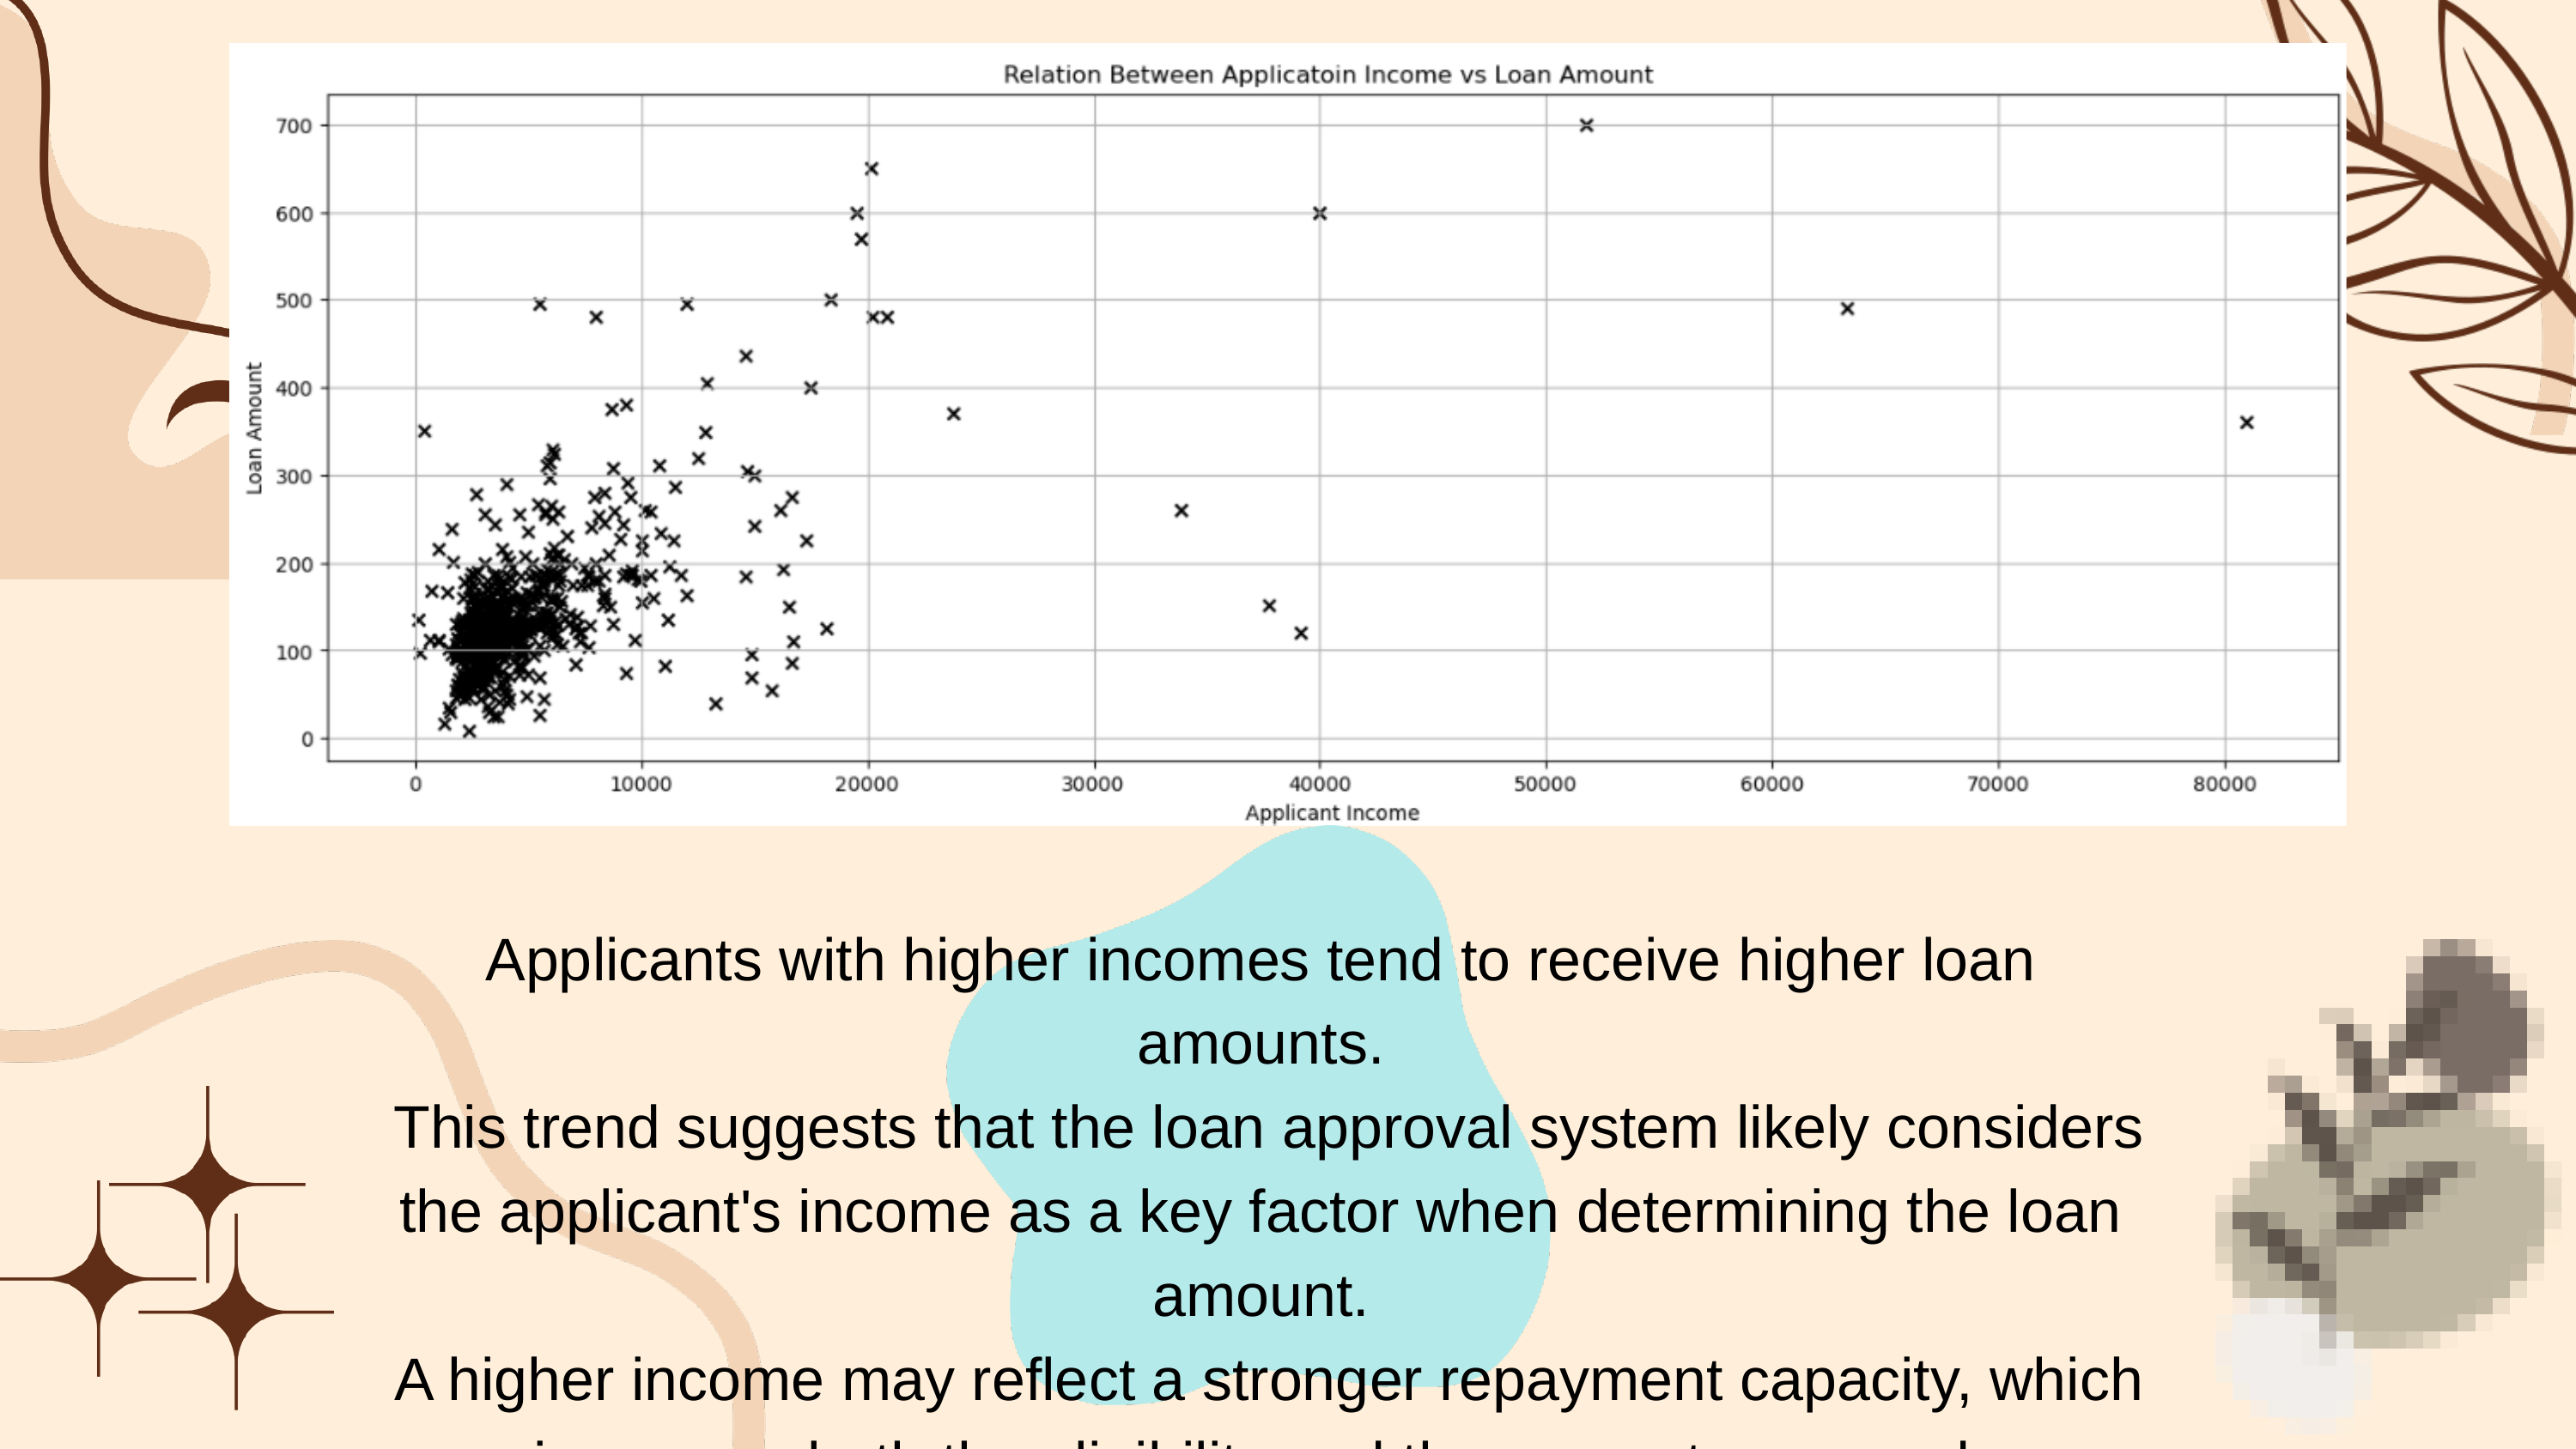

Applicants with higher incomes tend to receive higher loan amounts.
 This trend suggests that the loan approval system likely considers the applicant's income as a key factor when determining the loan amount.
 A higher income may reflect a stronger repayment capacity, which increases both the eligibility and the amount approved.